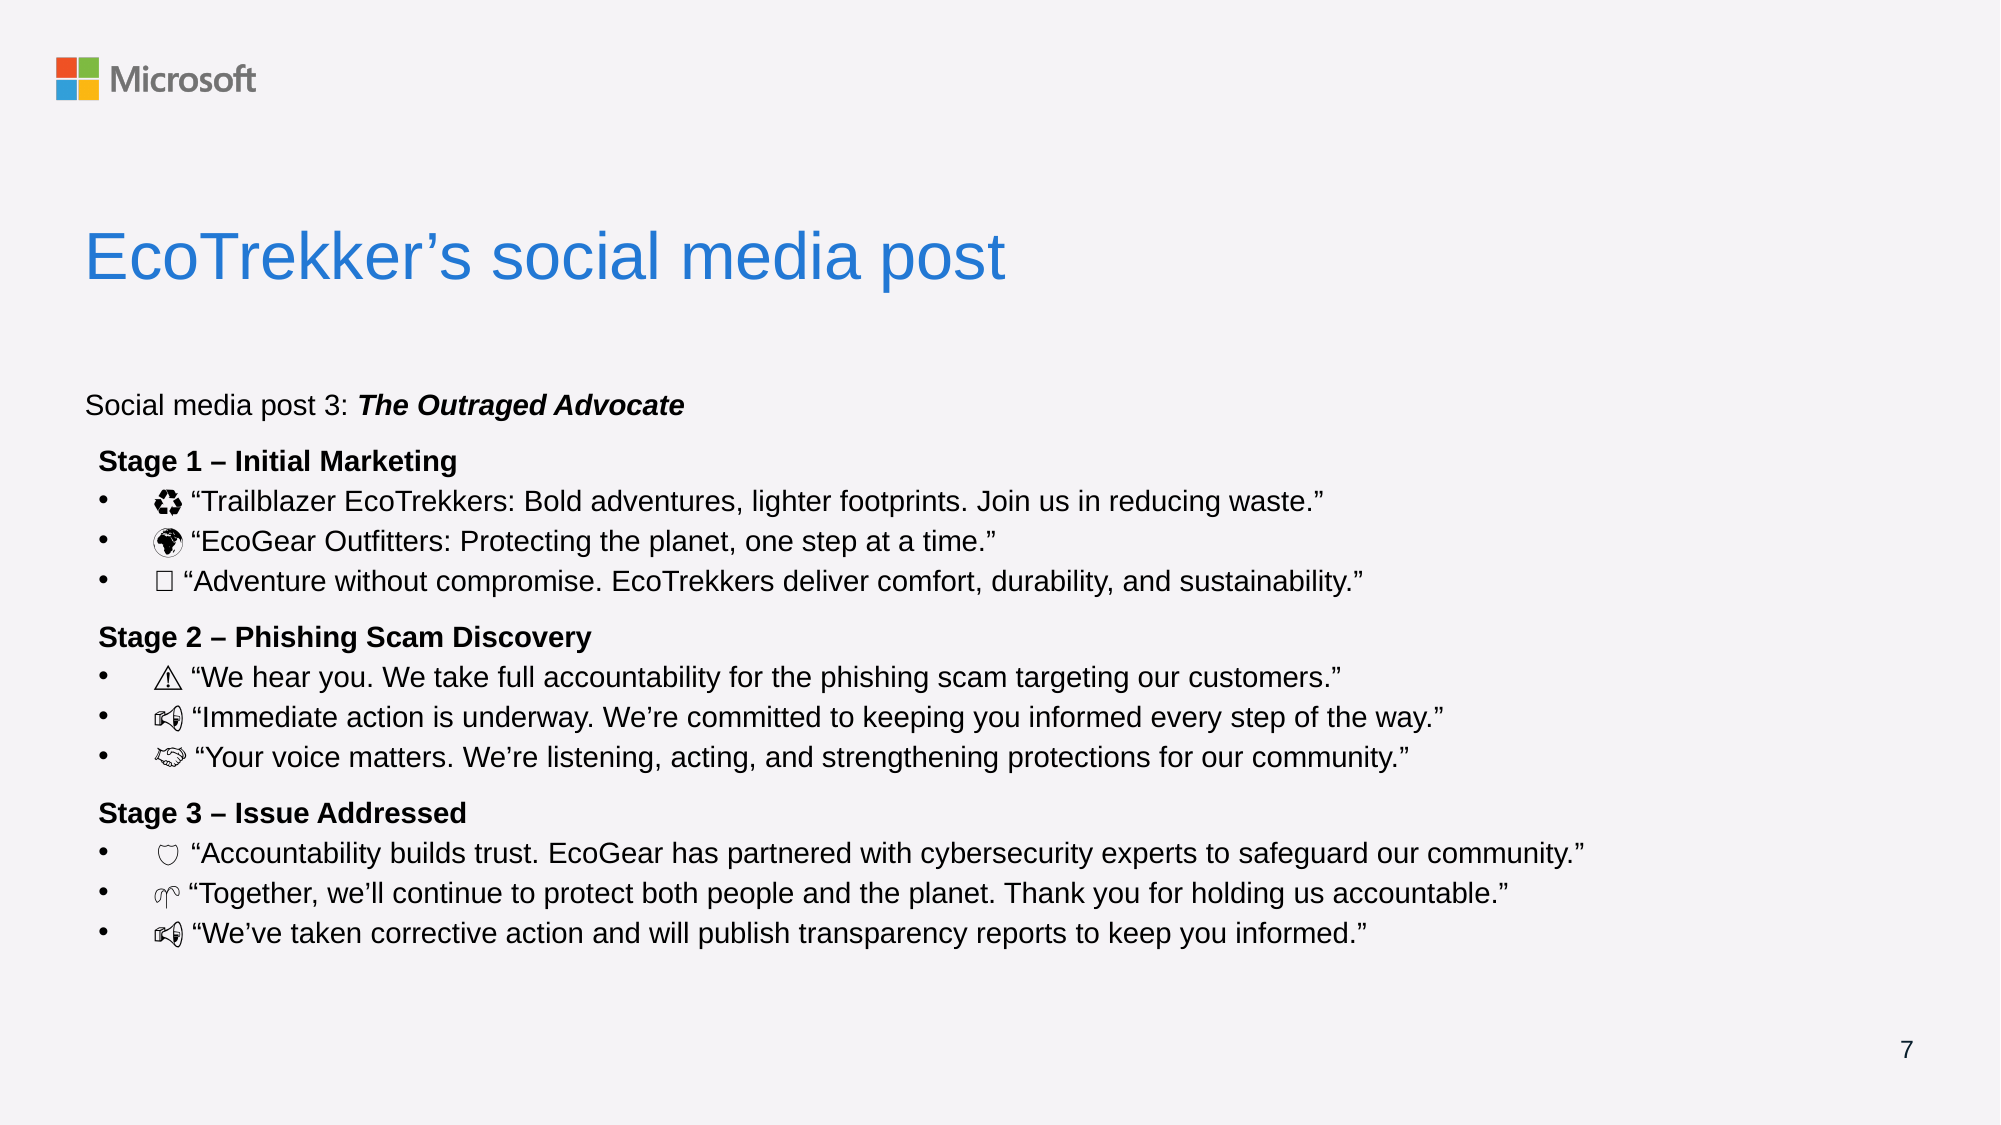

# EcoTrekker’s social media post
Social media post 3: The Outraged Advocate
Stage 1 – Initial Marketing
♻️ “Trailblazer EcoTrekkers: Bold adventures, lighter footprints. Join us in reducing waste.”
🌍 “EcoGear Outfitters: Protecting the planet, one step at a time.”
🥾 “Adventure without compromise. EcoTrekkers deliver comfort, durability, and sustainability.”
Stage 2 – Phishing Scam Discovery
⚠️ “We hear you. We take full accountability for the phishing scam targeting our customers.”
📢 “Immediate action is underway. We’re committed to keeping you informed every step of the way.”
🤝 “Your voice matters. We’re listening, acting, and strengthening protections for our community.”
Stage 3 – Issue Addressed
🛡️ “Accountability builds trust. EcoGear has partnered with cybersecurity experts to safeguard our community.”
🌱 “Together, we’ll continue to protect both people and the planet. Thank you for holding us accountable.”
📢 “We’ve taken corrective action and will publish transparency reports to keep you informed.”

7